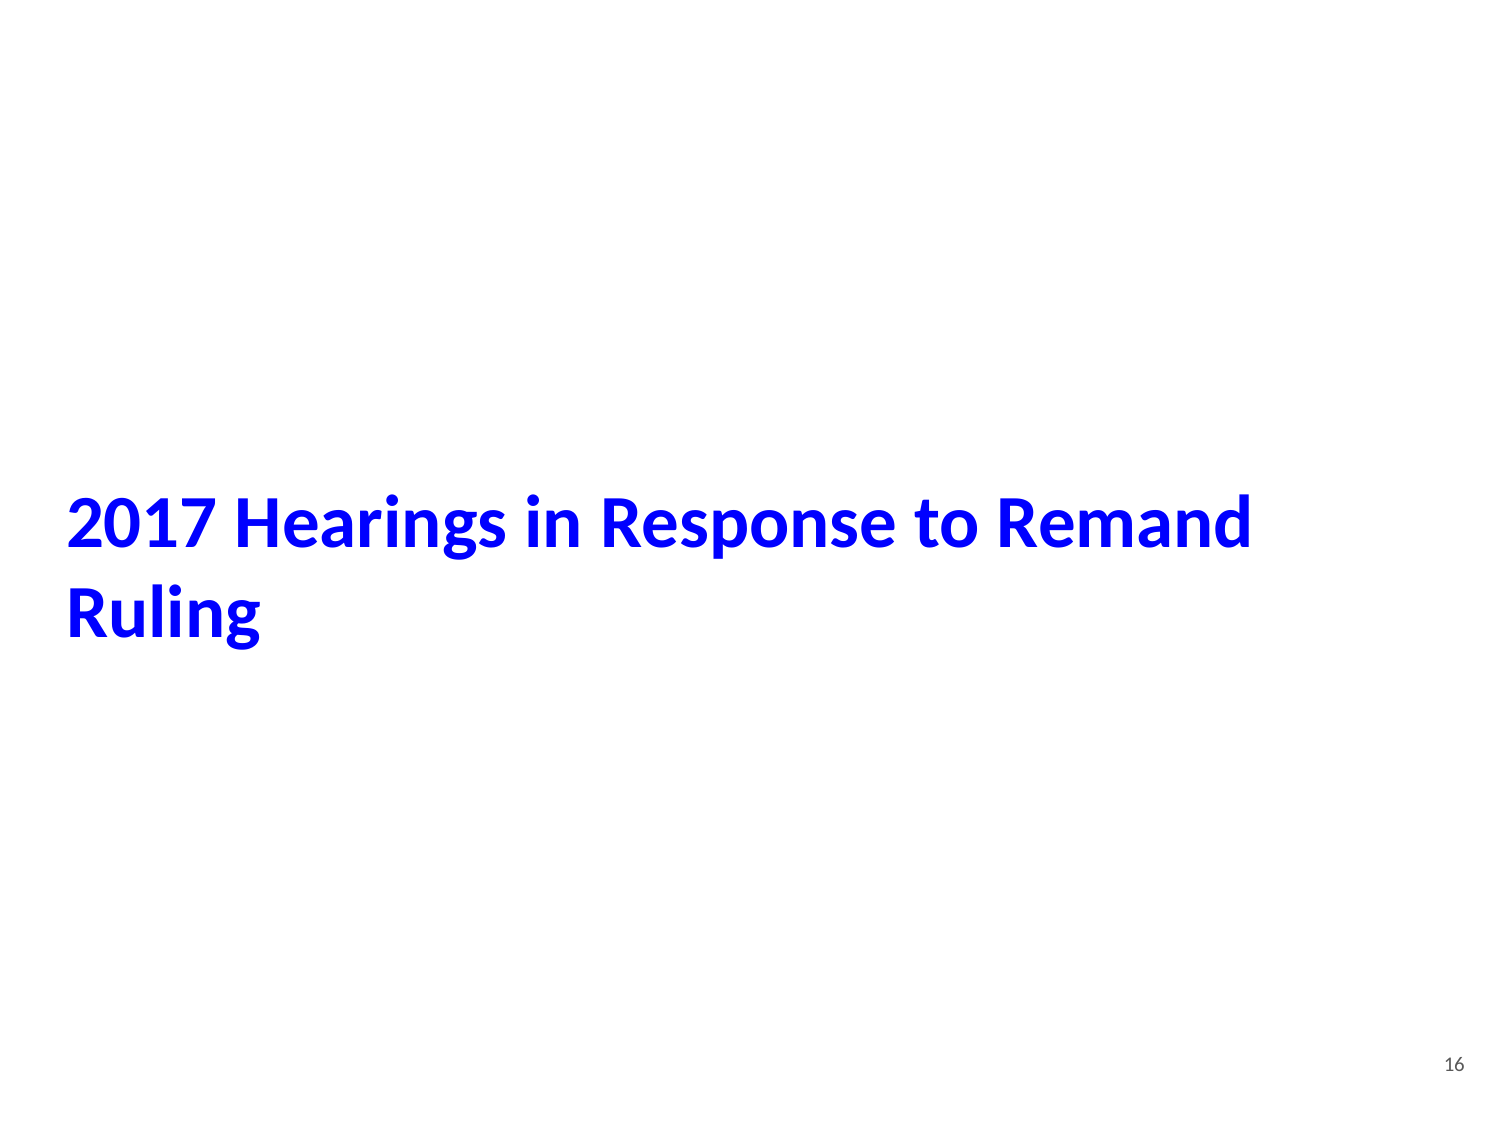

# 2017 Hearings in Response to Remand Ruling
16